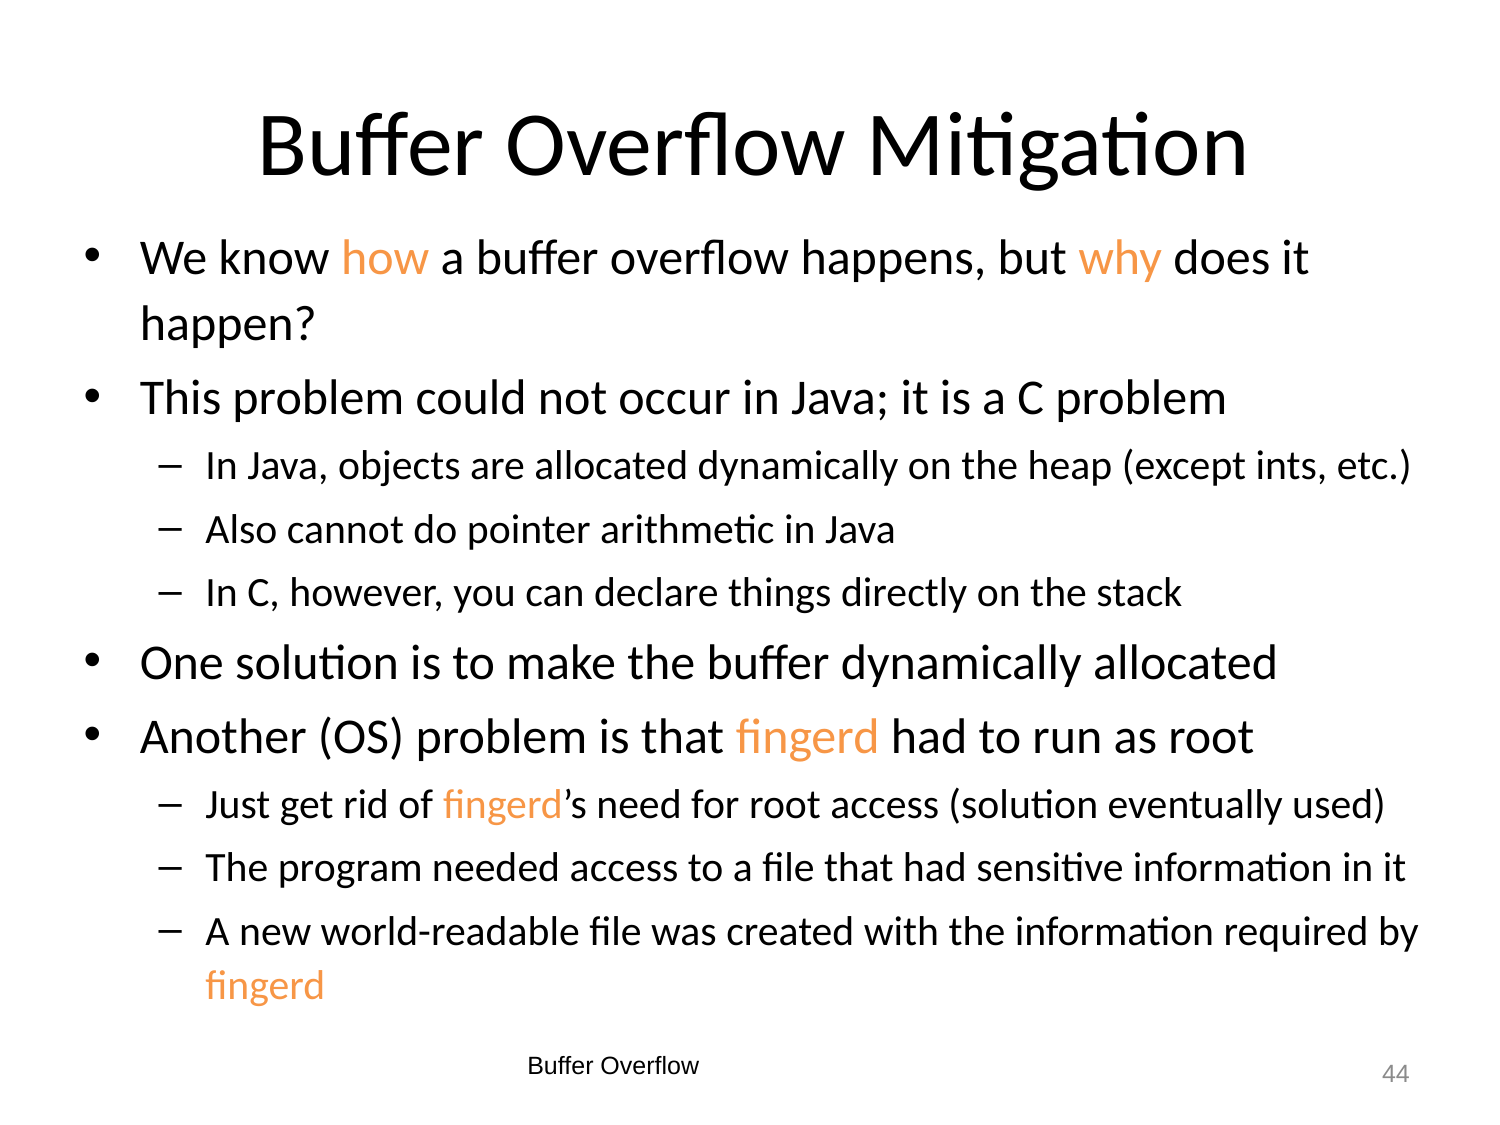

# Buffer Overflow Mitigation
We know how a buffer overflow happens, but why does it happen?
This problem could not occur in Java; it is a C problem
In Java, objects are allocated dynamically on the heap (except ints, etc.)
Also cannot do pointer arithmetic in Java
In C, however, you can declare things directly on the stack
One solution is to make the buffer dynamically allocated
Another (OS) problem is that fingerd had to run as root
Just get rid of fingerd’s need for root access (solution eventually used)
The program needed access to a file that had sensitive information in it
A new world-readable file was created with the information required by fingerd
Buffer Overflow
1/9/2018
44